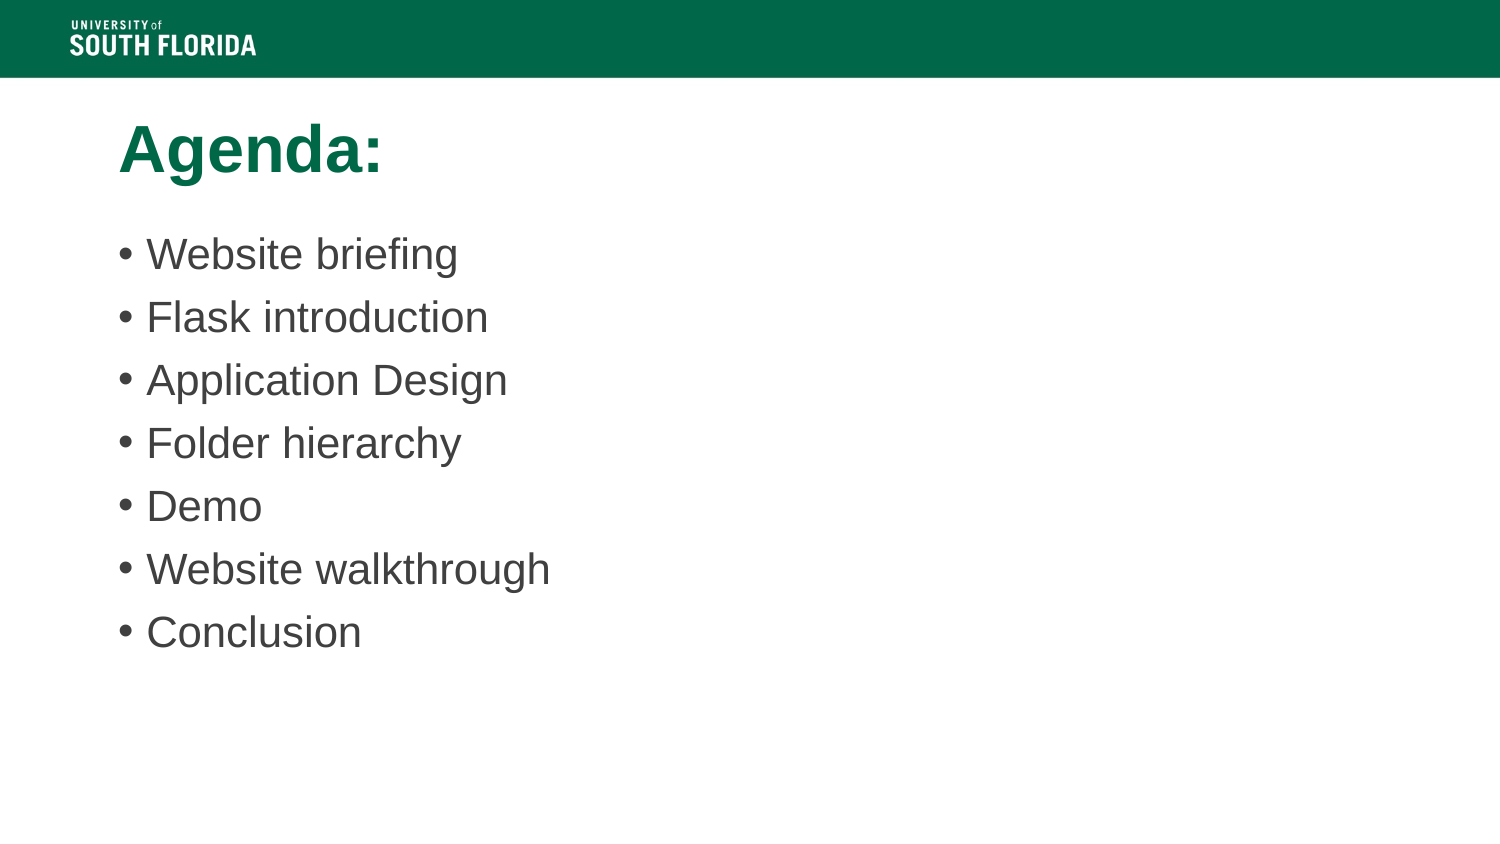

# Agenda:
Website briefing
Flask introduction
Application Design
Folder hierarchy
Demo
Website walkthrough
Conclusion